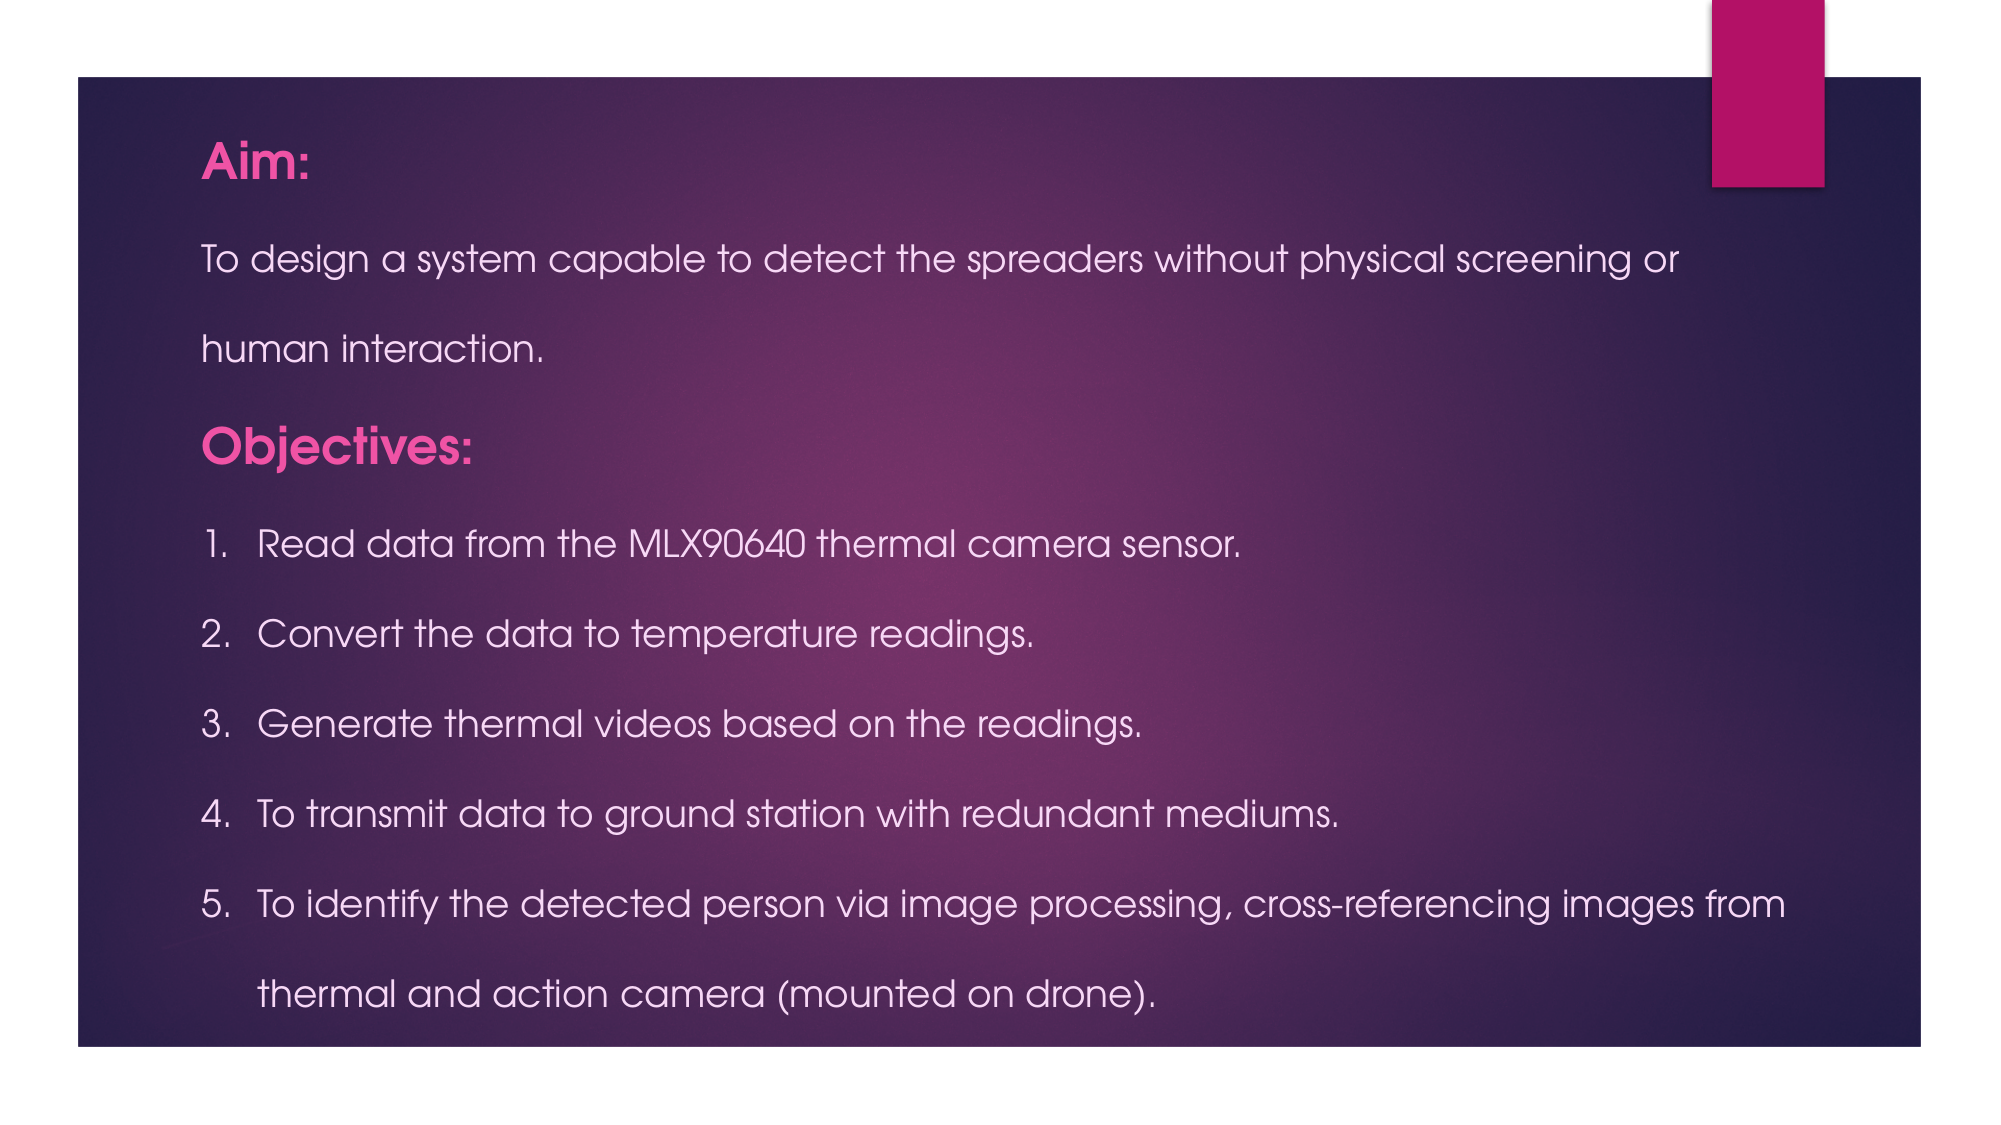

Aim:
To design a system capable to detect the spreaders without physical screening or human interaction.

Objectives:
Read data from the MLX90640 thermal camera sensor.
Convert the data to temperature readings.
Generate thermal videos based on the readings.
To transmit data to ground station with redundant mediums.
To identify the detected person via image processing, cross-referencing images from thermal and action camera (mounted on drone).